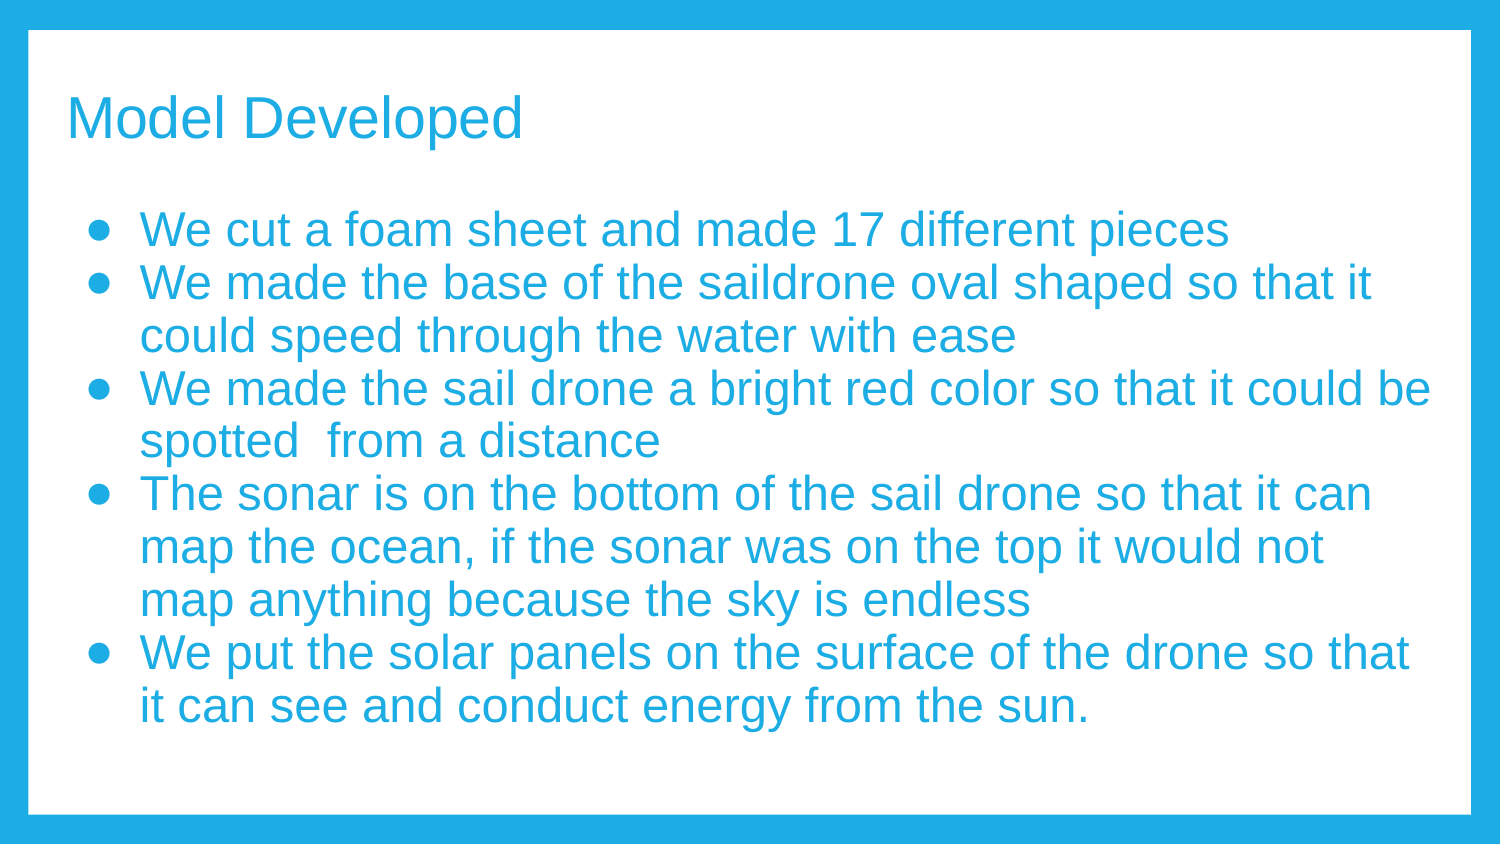

# Model Developed
We cut a foam sheet and made 17 different pieces
We made the base of the saildrone oval shaped so that it could speed through the water with ease
We made the sail drone a bright red color so that it could be spotted  from a distance
The sonar is on the bottom of the sail drone so that it can map the ocean, if the sonar was on the top it would not map anything because the sky is endless
We put the solar panels on the surface of the drone so that it can see and conduct energy from the sun.